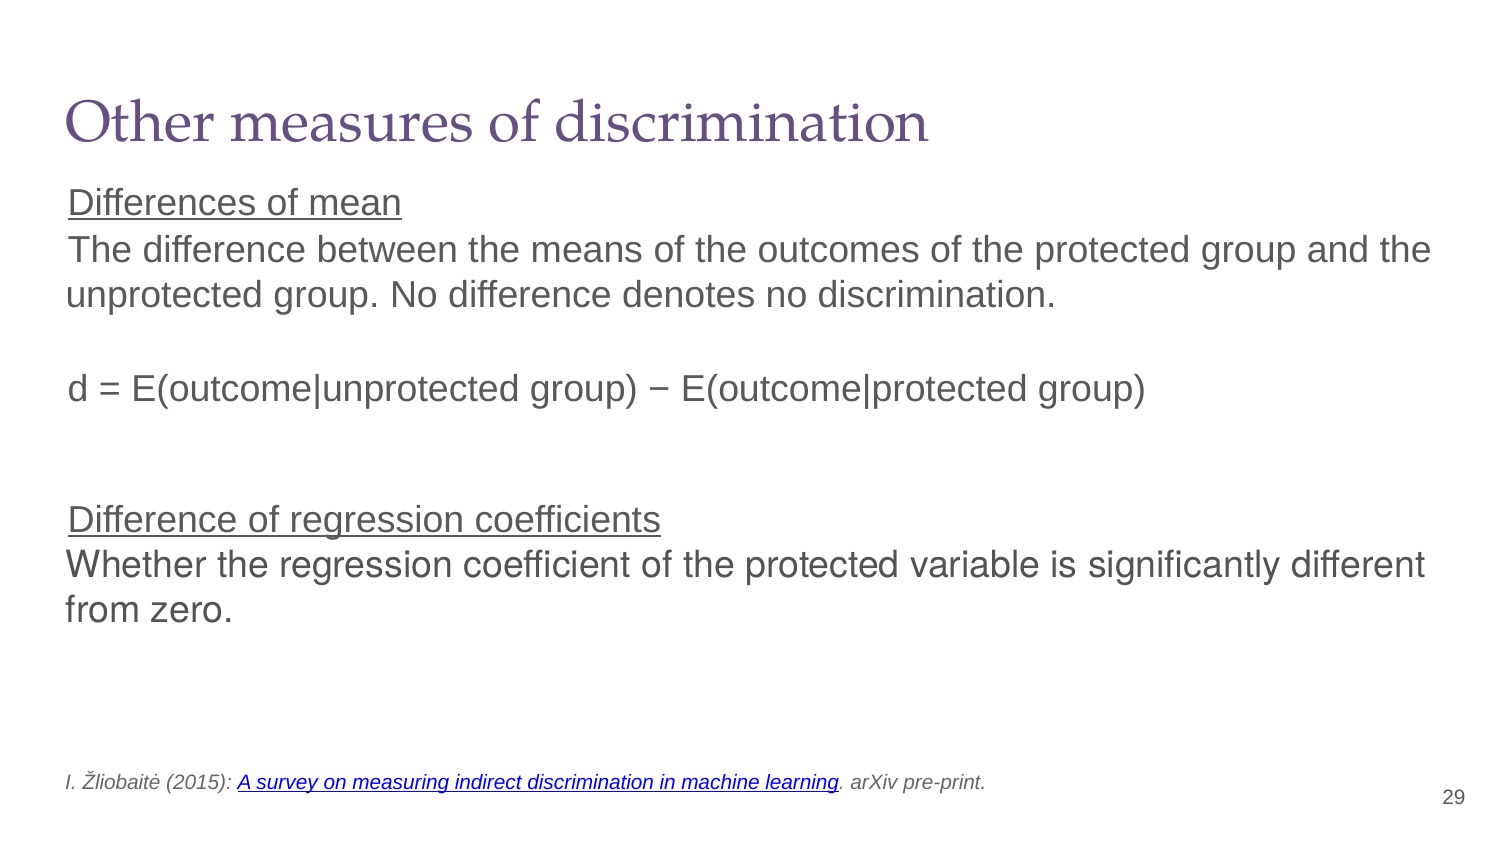

# Other measures of discrimination
Differences of mean
The difference between the means of the outcomes of the protected group and the unprotected group. No difference denotes no discrimination.

d = E(outcome|unprotected group) − E(outcome|protected group)

Difference of regression coefficients
Whether the regression coefficient of the protected variable is significantly different from zero.
I. Žliobaitė (2015): A survey on measuring indirect discrimination in machine learning. arXiv pre-print.
29